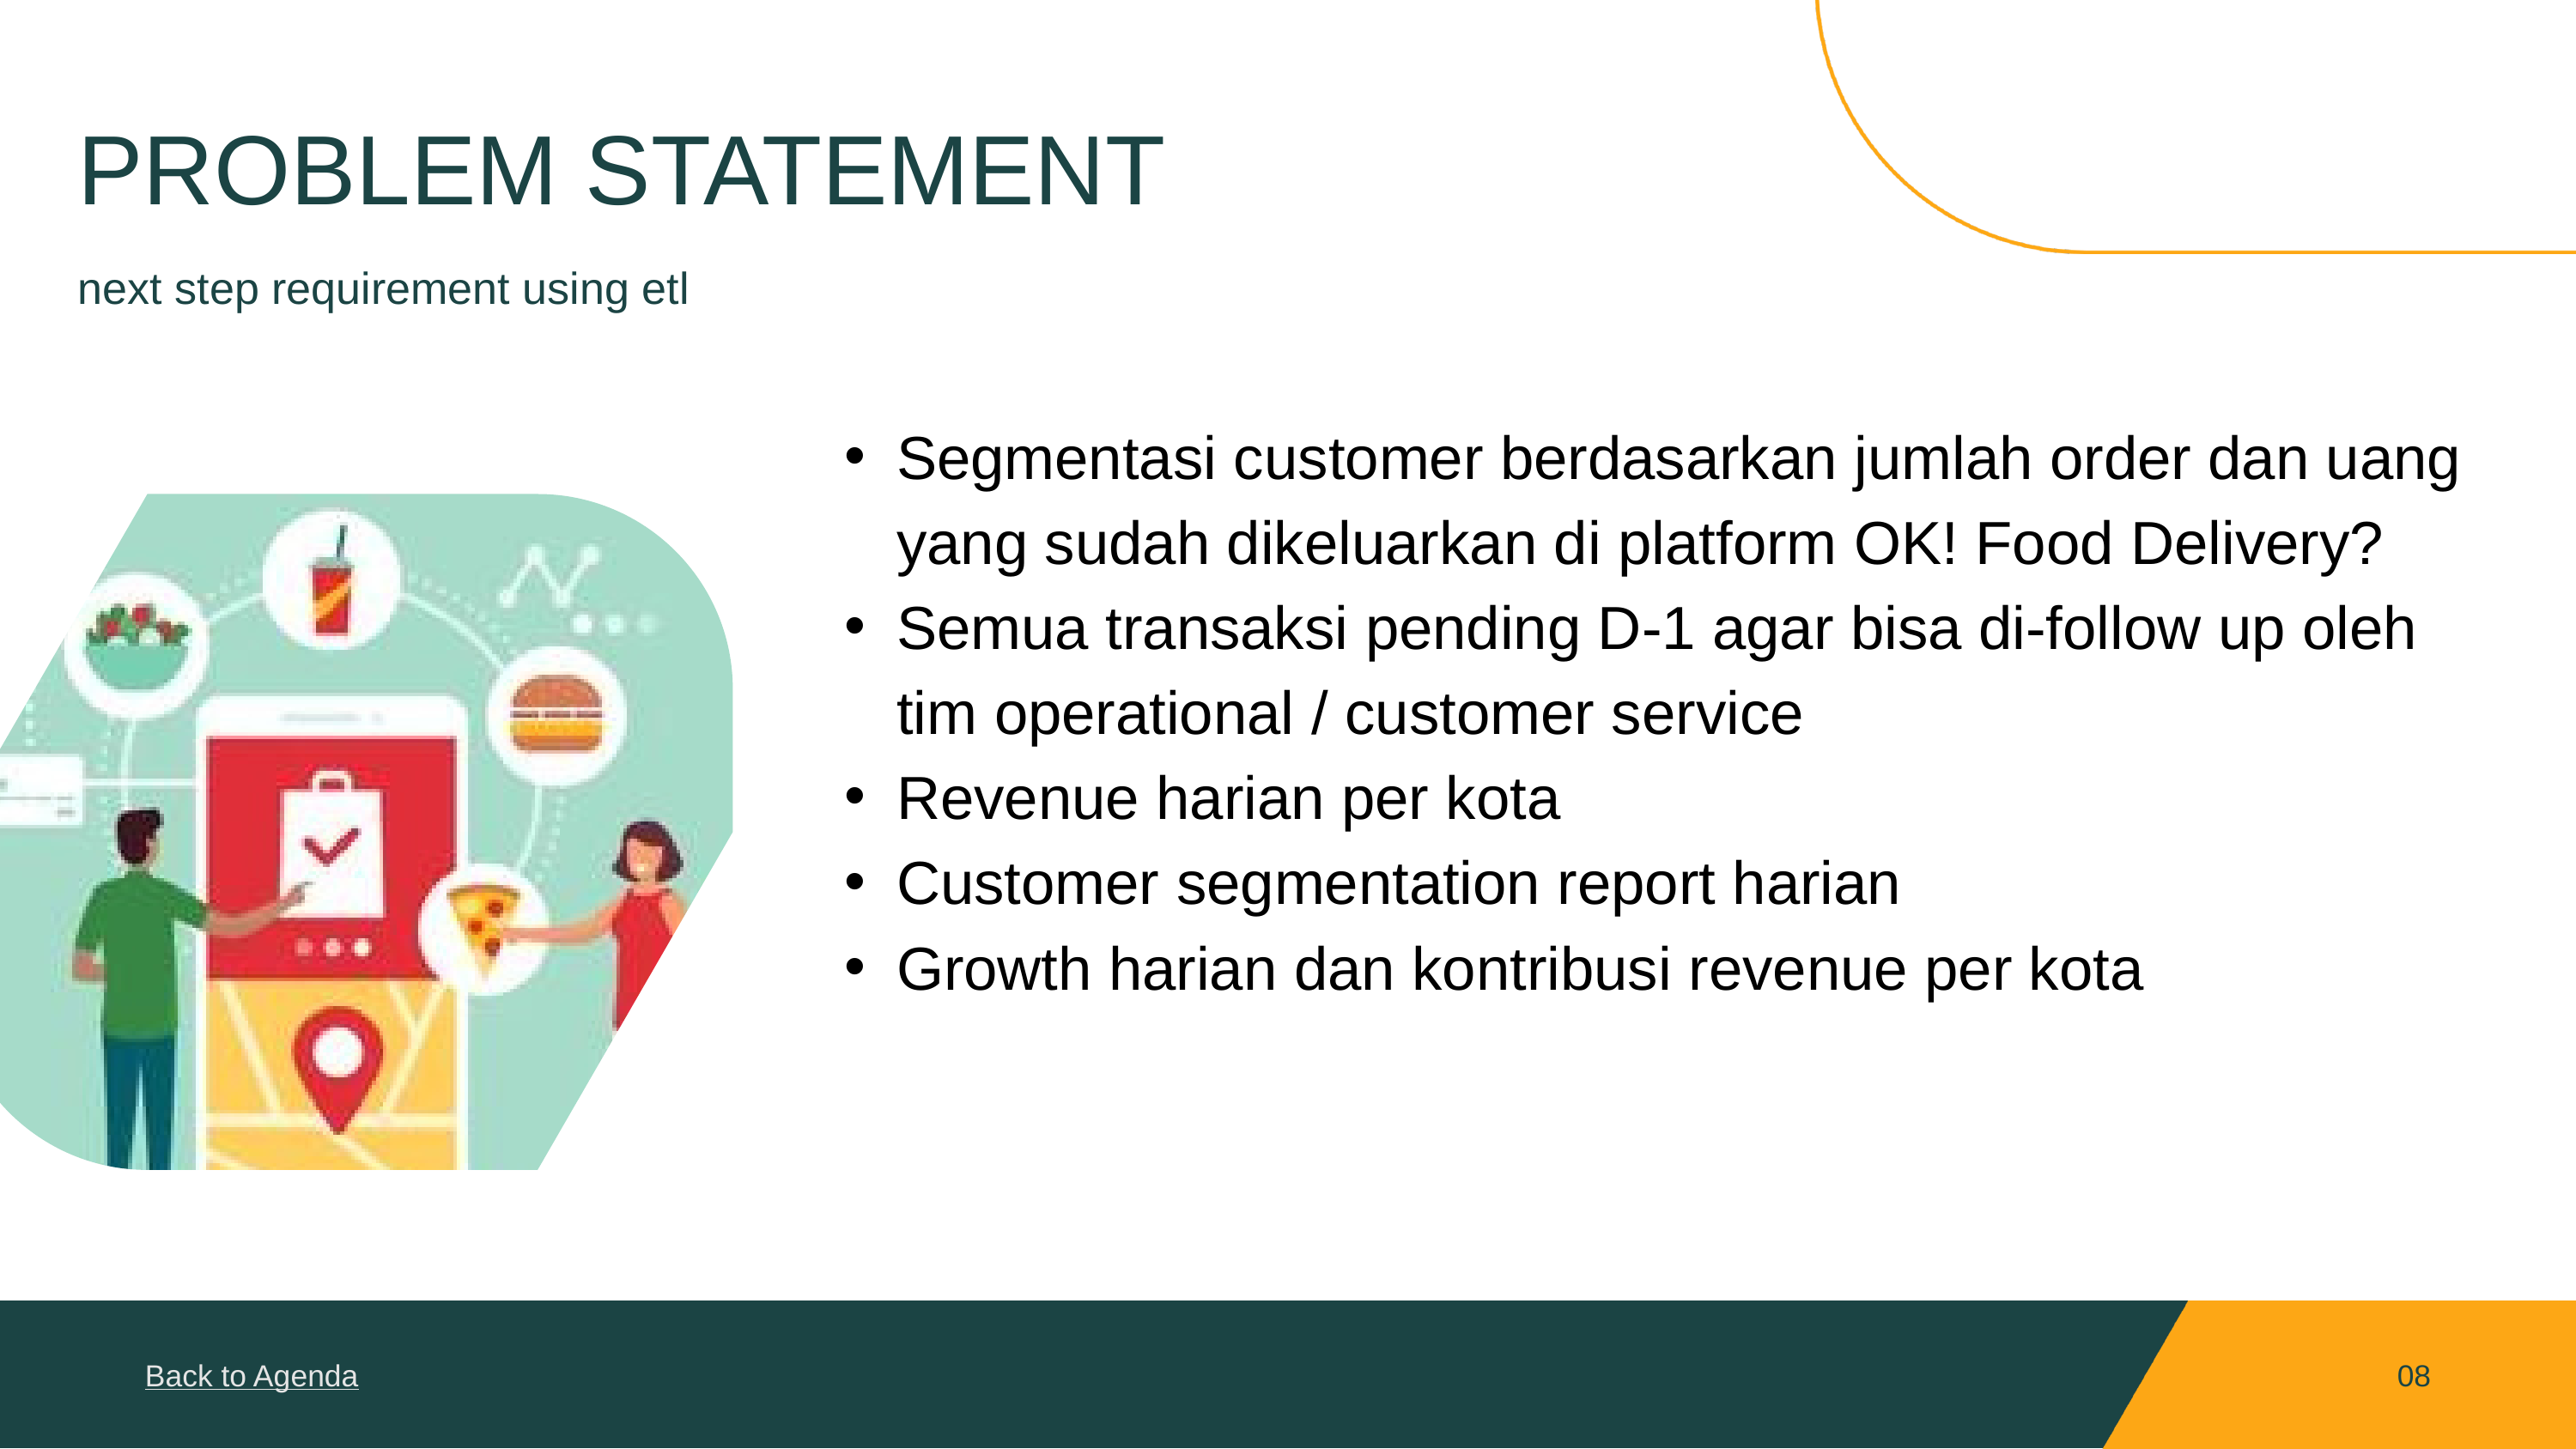

PROBLEM STATEMENT
next step requirement using etl
Segmentasi customer berdasarkan jumlah order dan uang yang sudah dikeluarkan di platform OK! Food Delivery?
Semua transaksi pending D-1 agar bisa di-follow up oleh tim operational / customer service
Revenue harian per kota
Customer segmentation report harian
Growth harian dan kontribusi revenue per kota

Back to Agenda
08